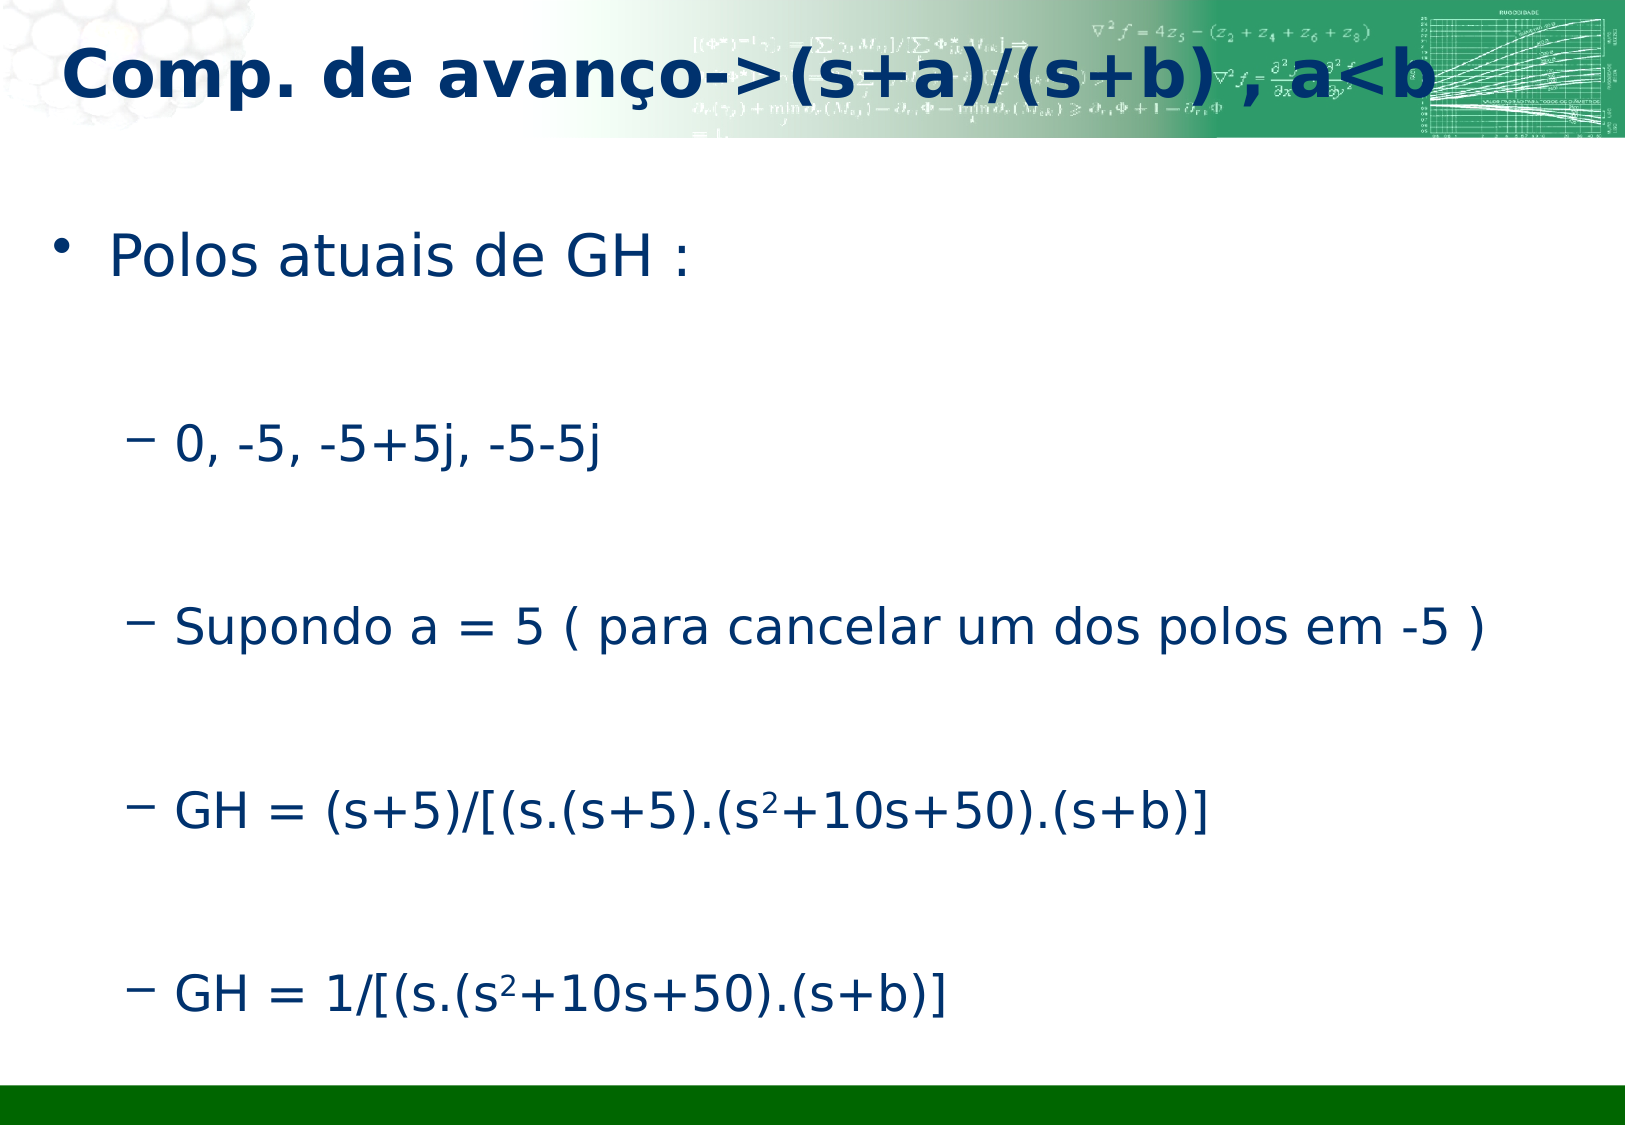

# Comp. de avanço->(s+a)/(s+b) , a<b
Polos atuais de GH :

0, -5, -5+5j, -5-5j

Supondo a = 5 ( para cancelar um dos polos em -5 )

GH = (s+5)/[(s.(s+5).(s2+10s+50).(s+b)]

GH = 1/[(s.(s2+10s+50).(s+b)]